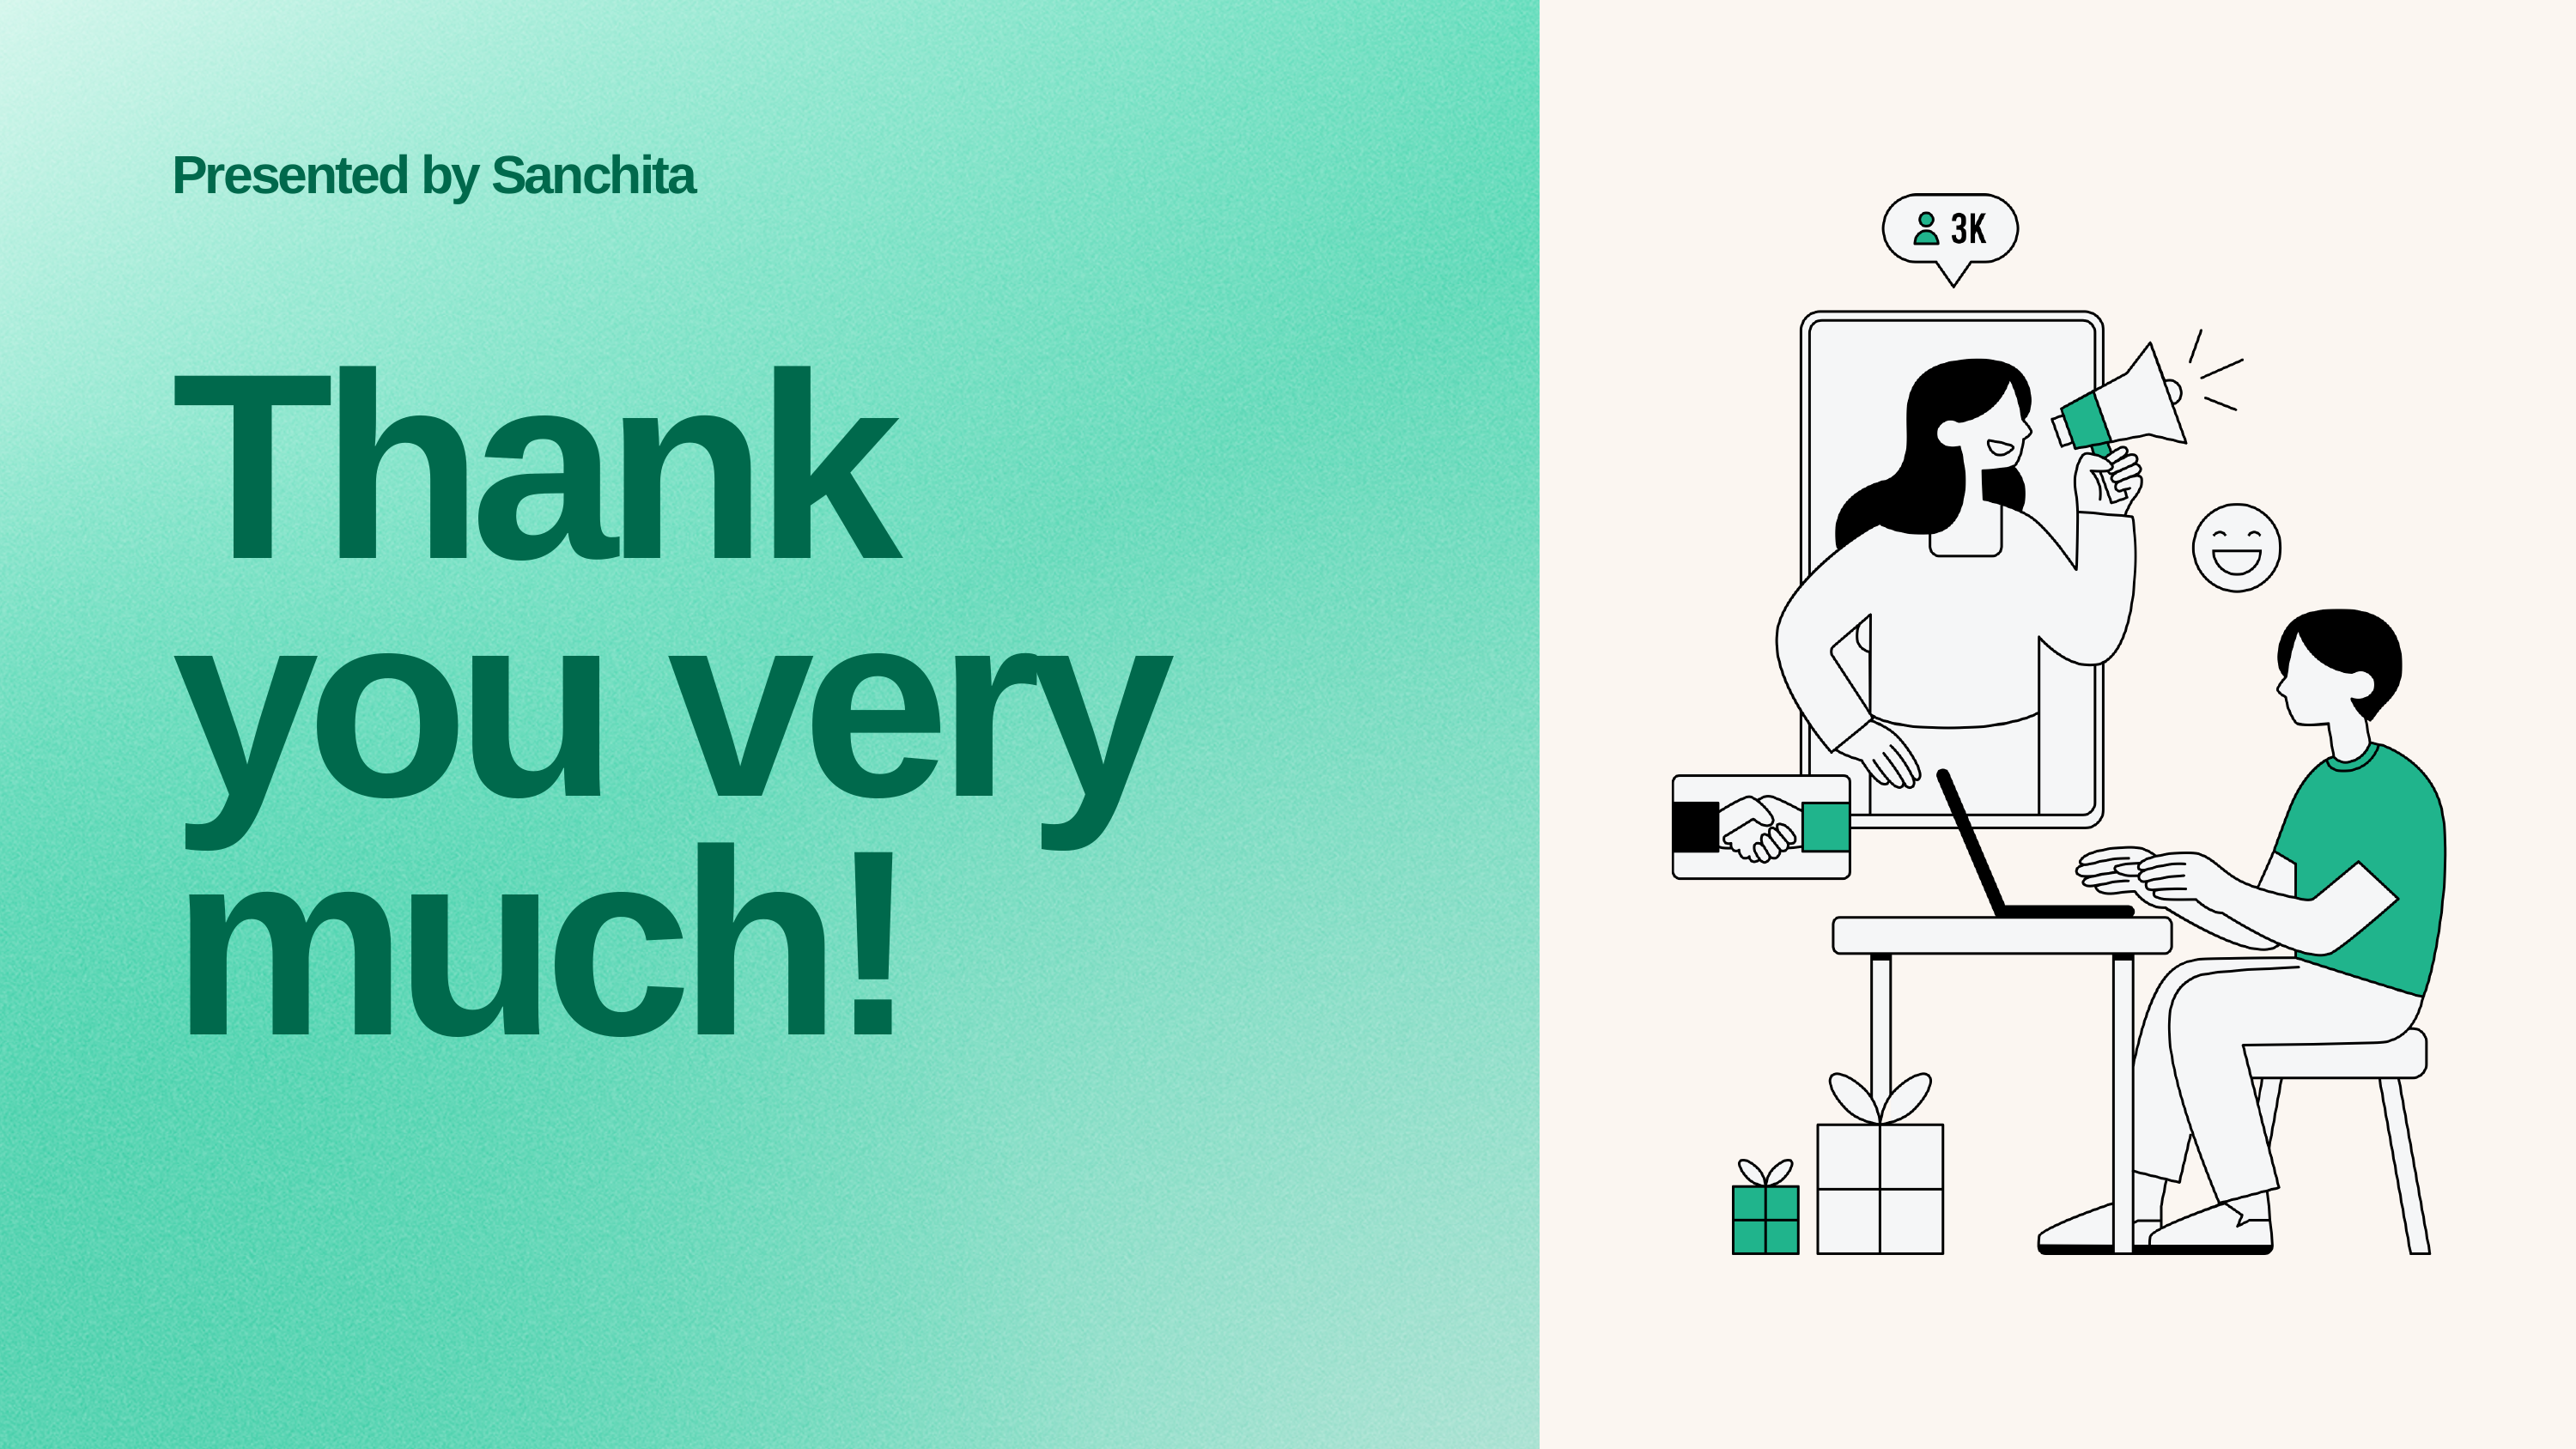

Presented by Sanchita

Thank you very much!